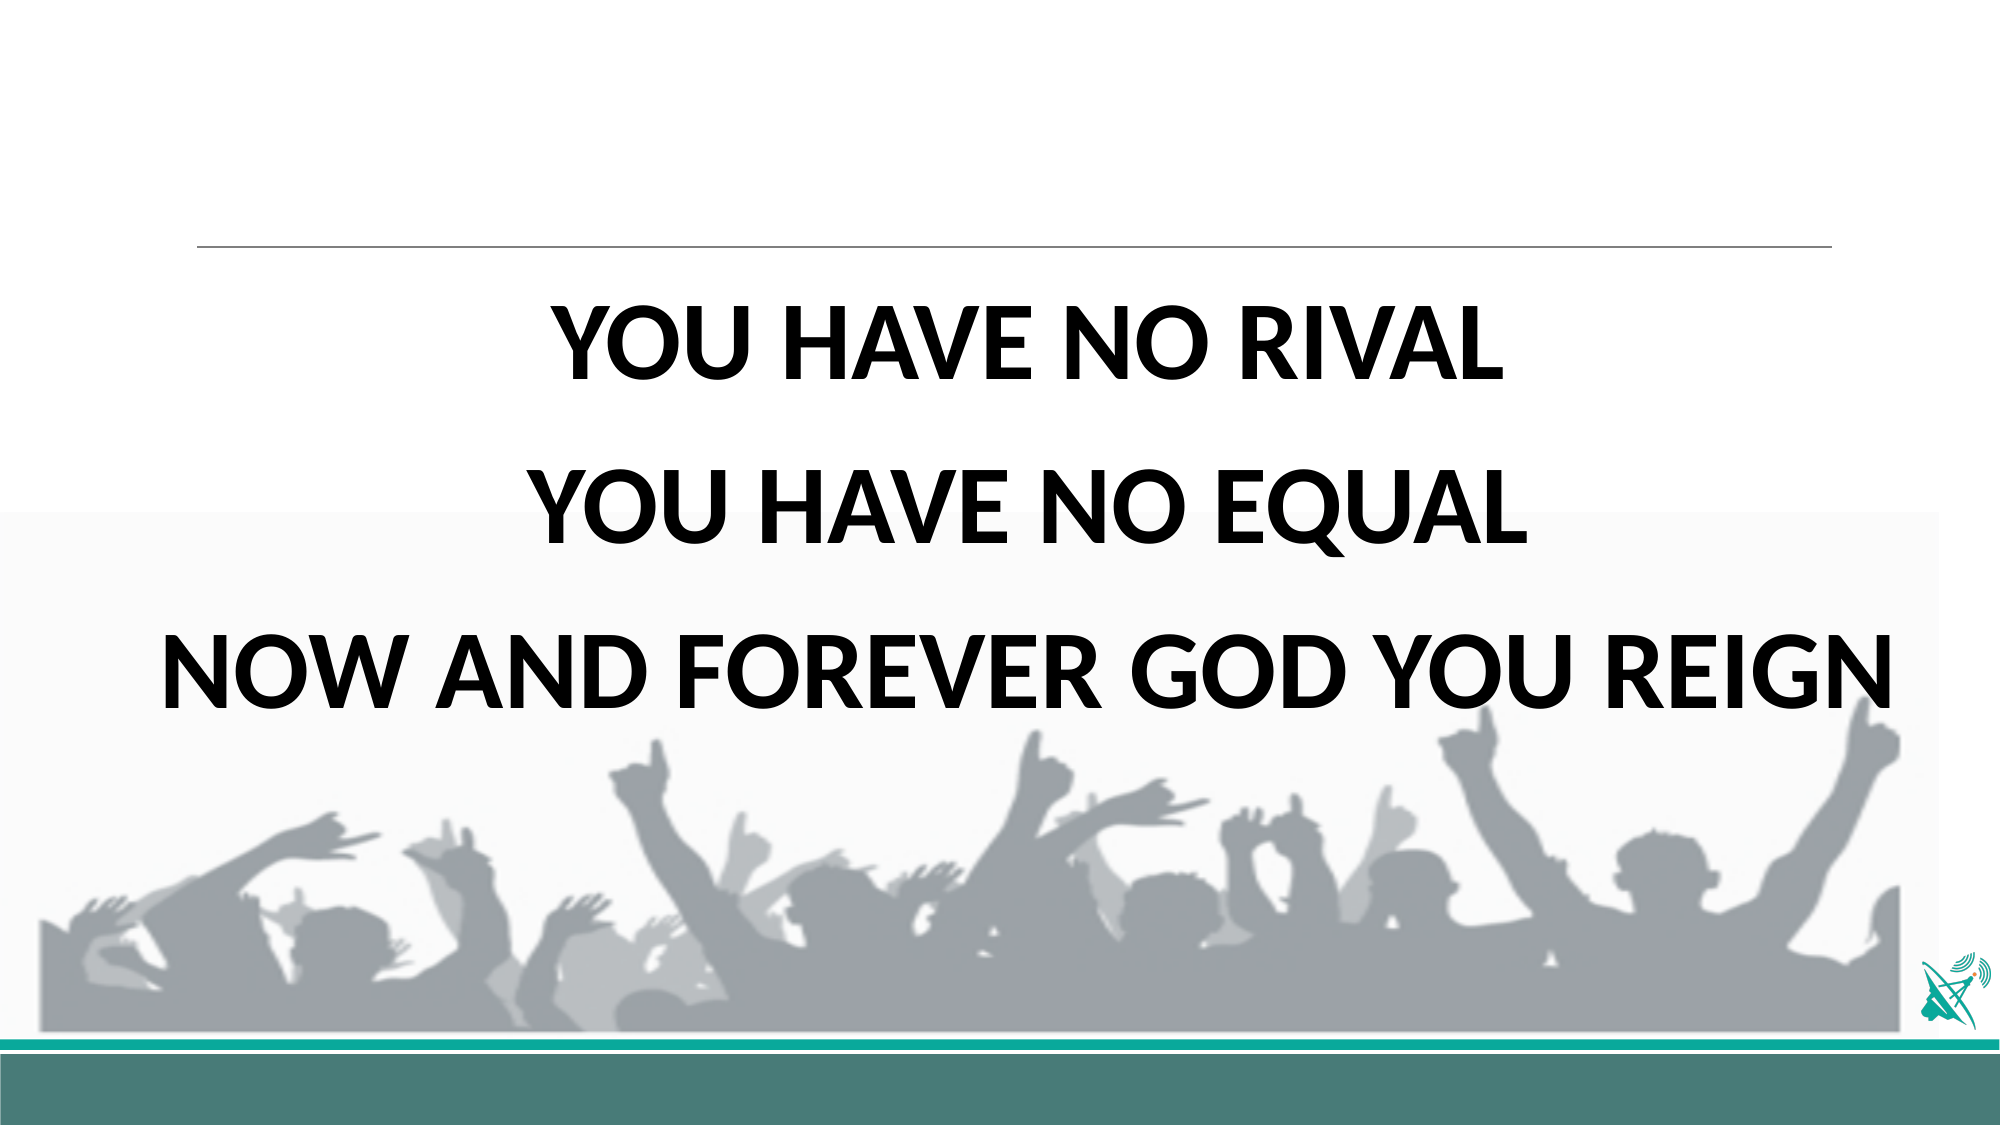

YOU HAVE NO RIVAL
YOU HAVE NO EQUAL
NOW AND FOREVER GOD YOU REIGN